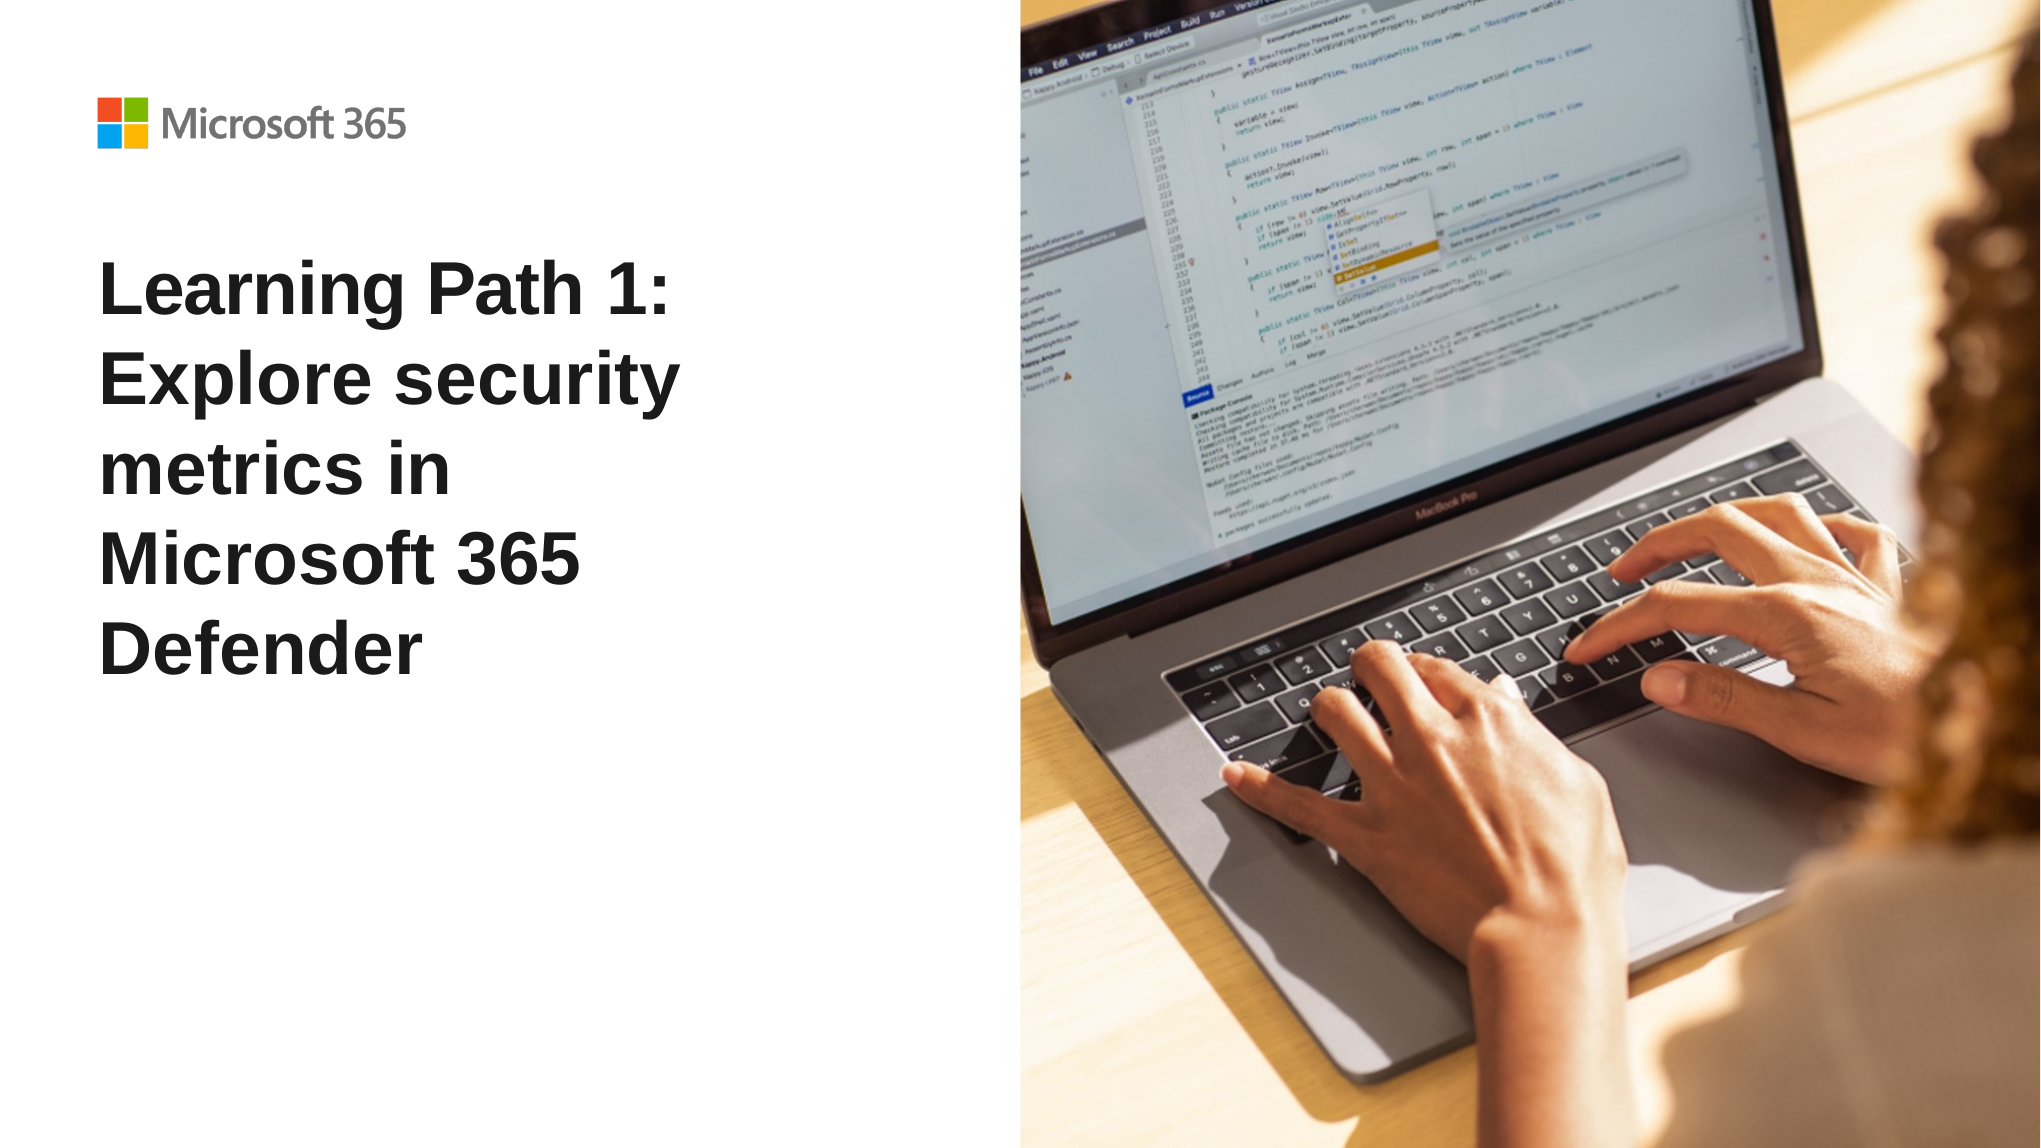

# Learning Path 1: Explore security metrics in Microsoft 365 Defender